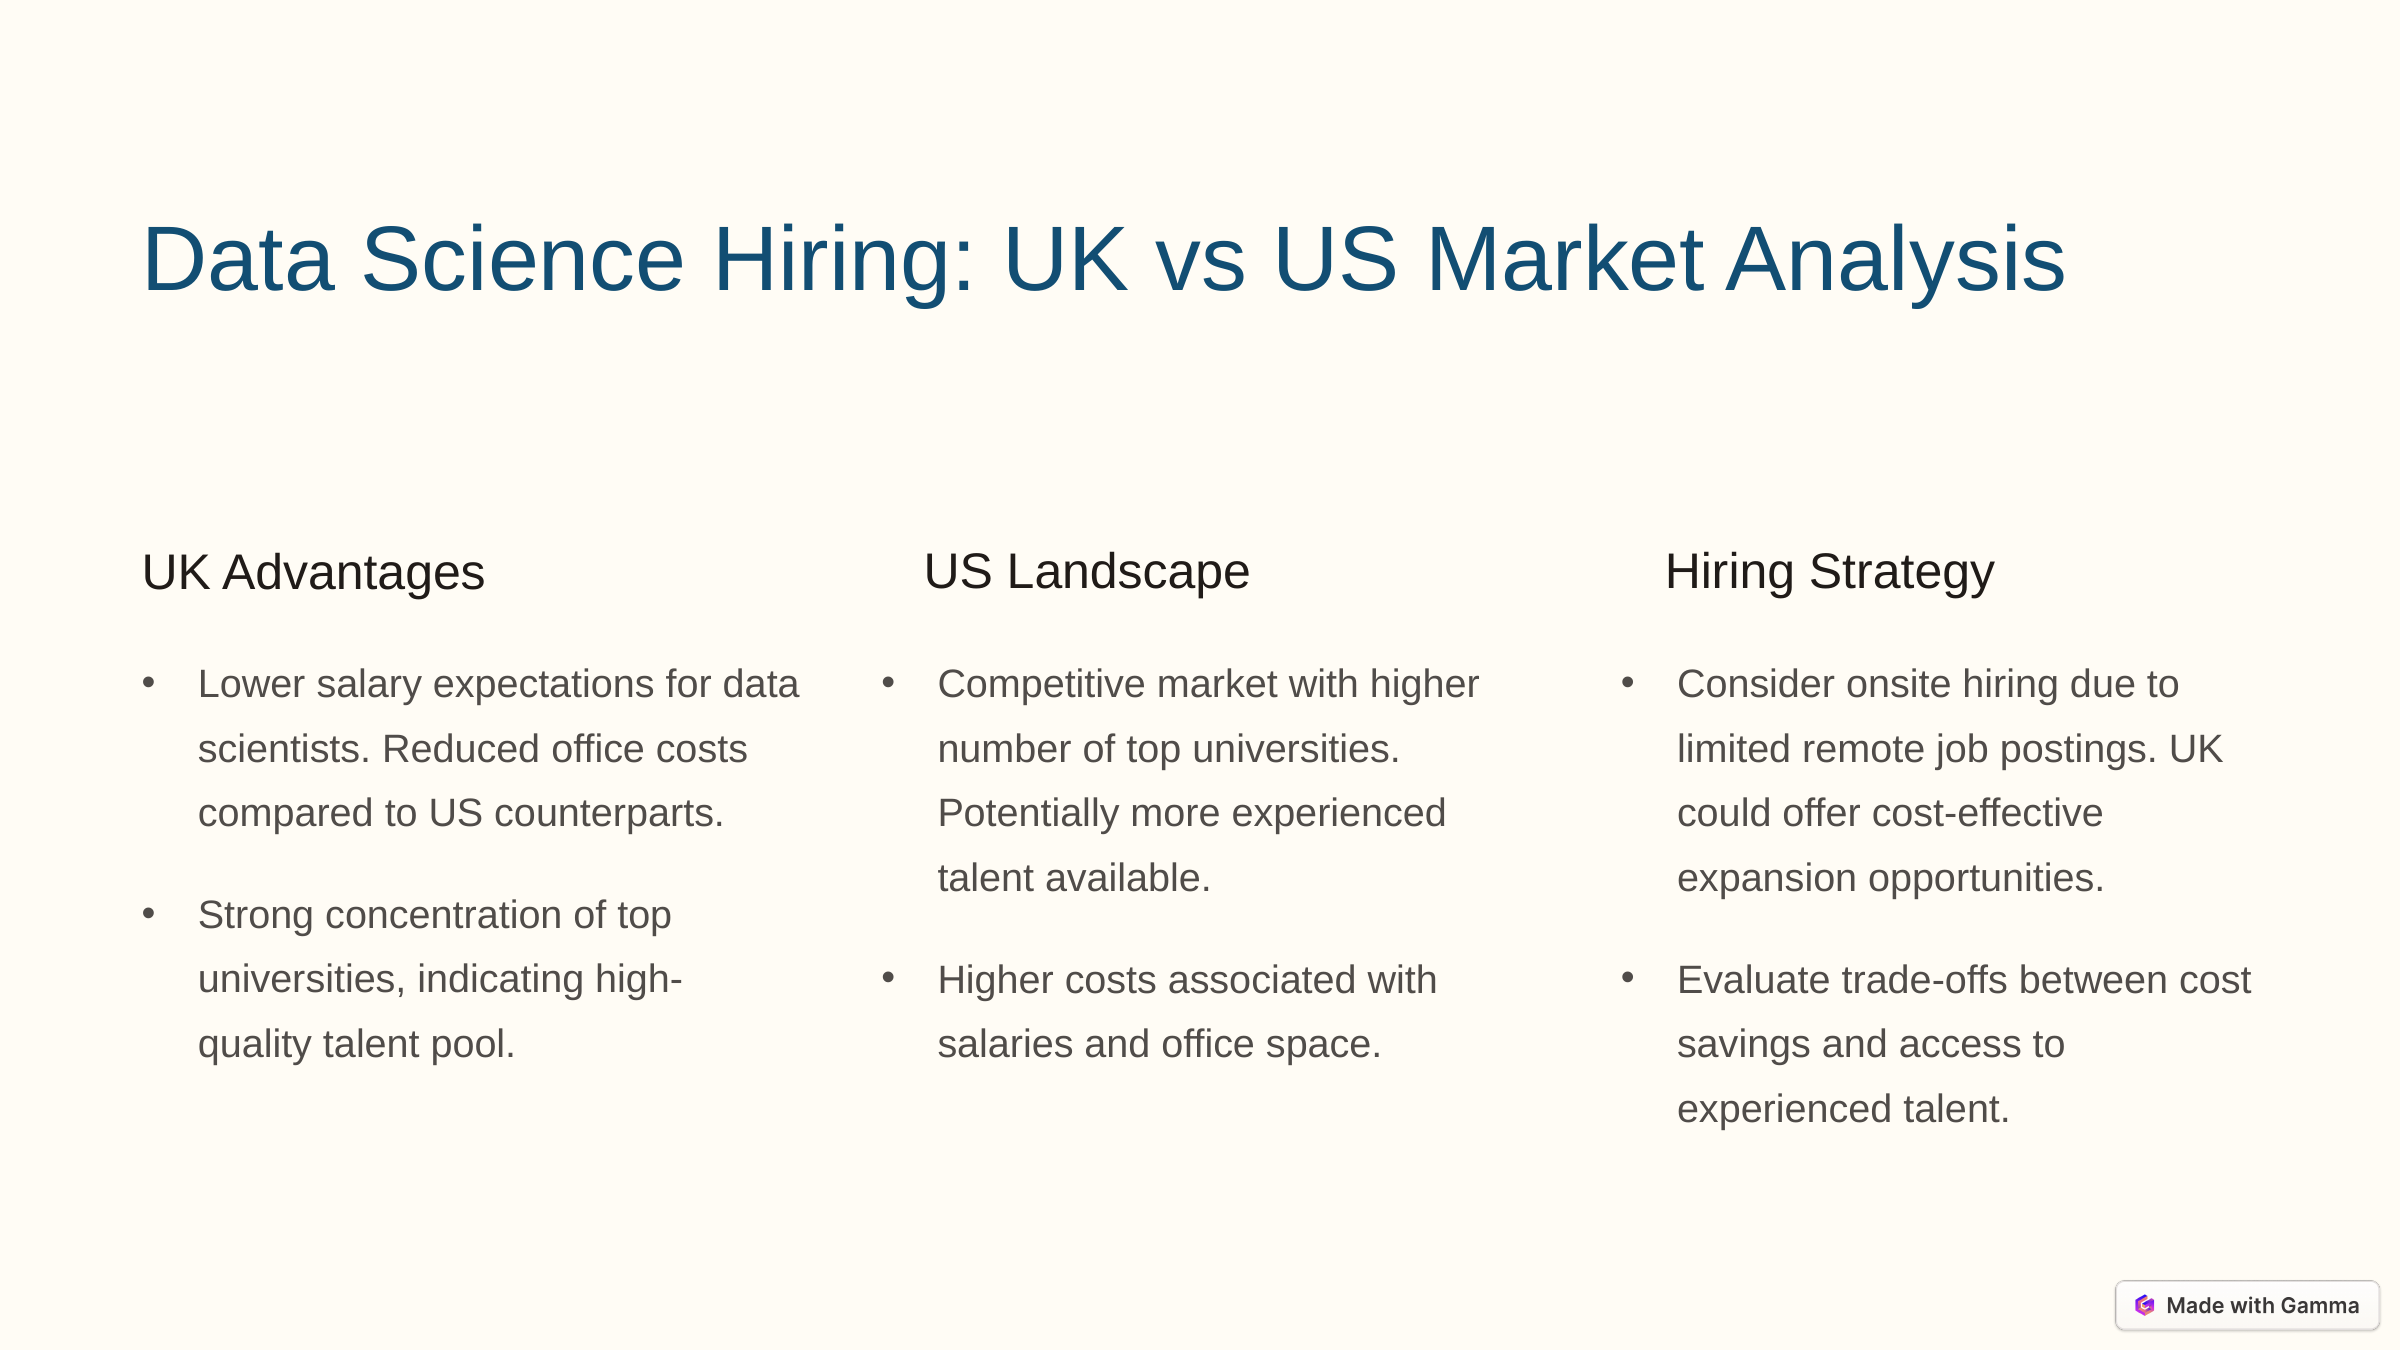

Data Science Hiring: UK vs US Market Analysis
US Landscape
Hiring Strategy
UK Advantages
Lower salary expectations for data scientists. Reduced office costs compared to US counterparts.
Competitive market with higher number of top universities. Potentially more experienced talent available.
Consider onsite hiring due to limited remote job postings. UK could offer cost-effective expansion opportunities.
Strong concentration of top universities, indicating high-quality talent pool.
Higher costs associated with salaries and office space.
Evaluate trade-offs between cost savings and access to experienced talent.